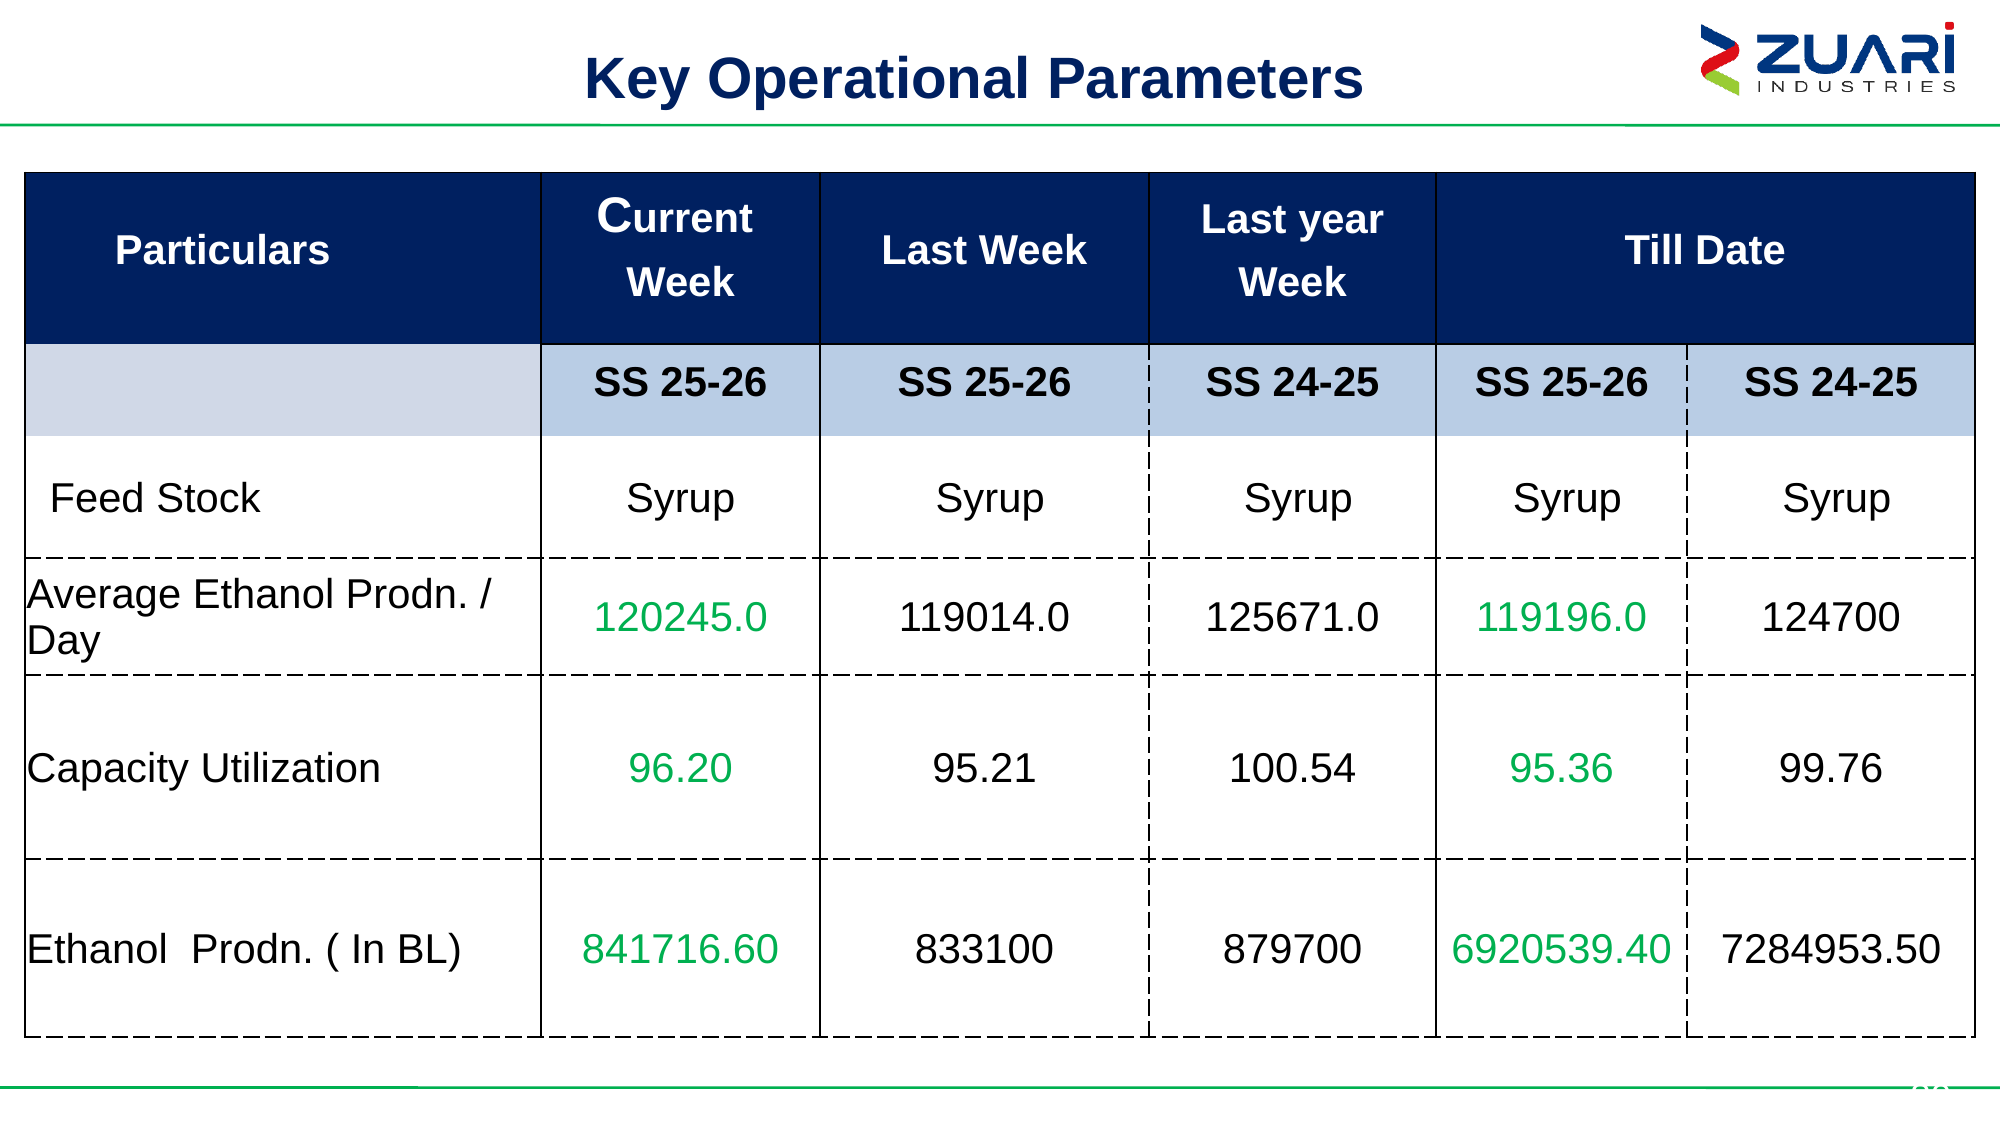

Key Operational Parameters

| Particulars | Current Week | Last Week | Last year Week | Till Date |  |
| --- | --- | --- | --- | --- | --- |
|  | SS 25-26 | SS 25-26 | SS 24-25 | SS 25-26 | SS 24-25 |
| Feed Stock | Syrup | Syrup | Syrup | Syrup | Syrup |
| Average Ethanol Prodn. / Day | 120245.0 | 119014.0 | 125671.0 | 119196.0 | 124700 |
| Capacity Utilization | 96.20 | 95.21 | 100.54 | 95.36 | 99.76 |
| Ethanol Prodn. ( In BL) | 841716.60 | 833100 | 879700 | 6920539.40 | 7284953.50 |
80